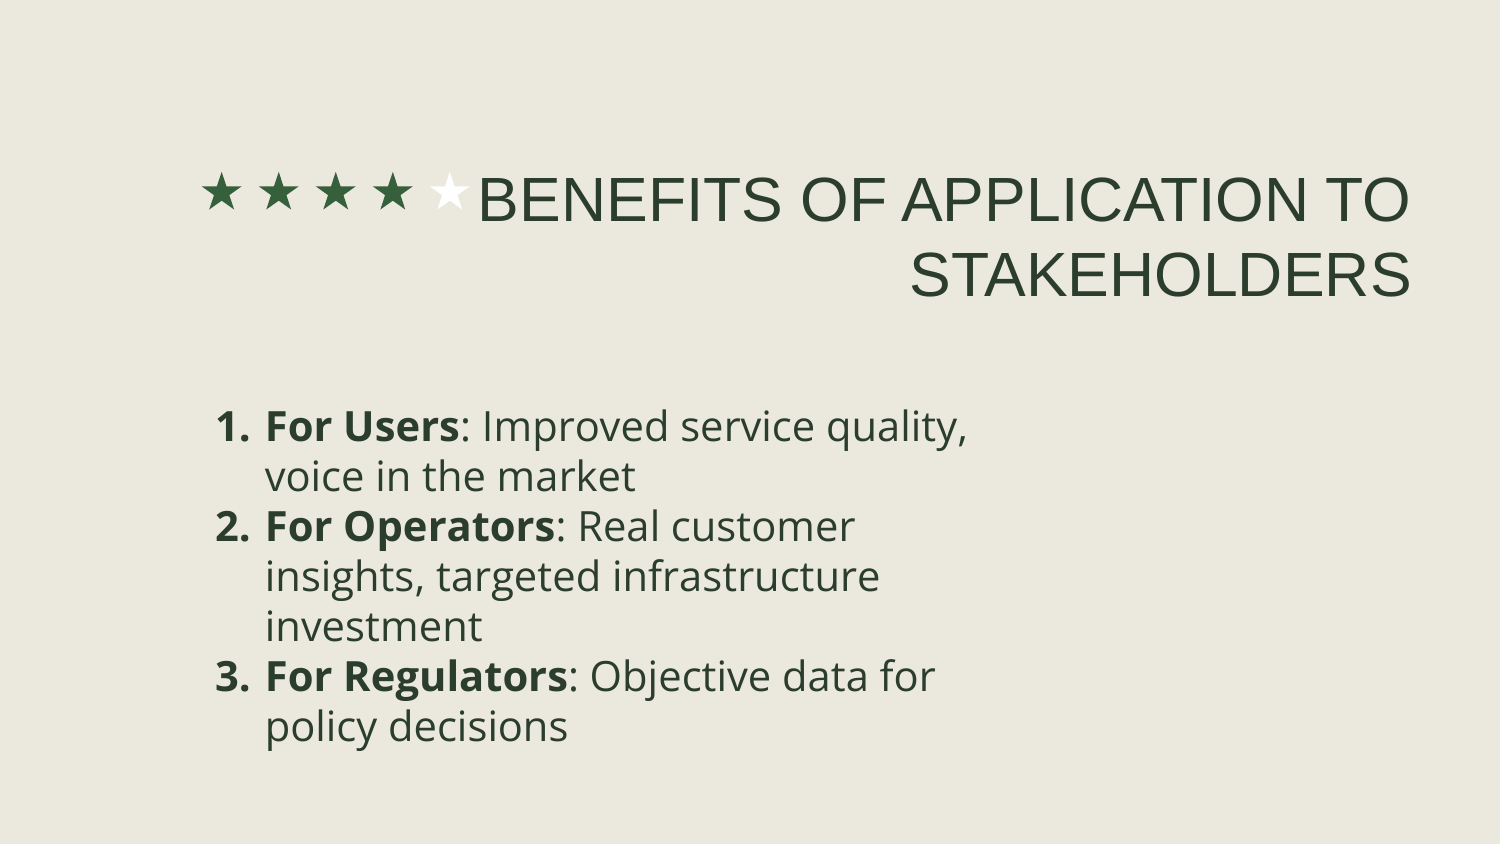

# BENEFITS OF APPLICATION TO STAKEHOLDERS

For Users: Improved service quality, voice in the market
For Operators: Real customer insights, targeted infrastructure investment
For Regulators: Objective data for policy decisions